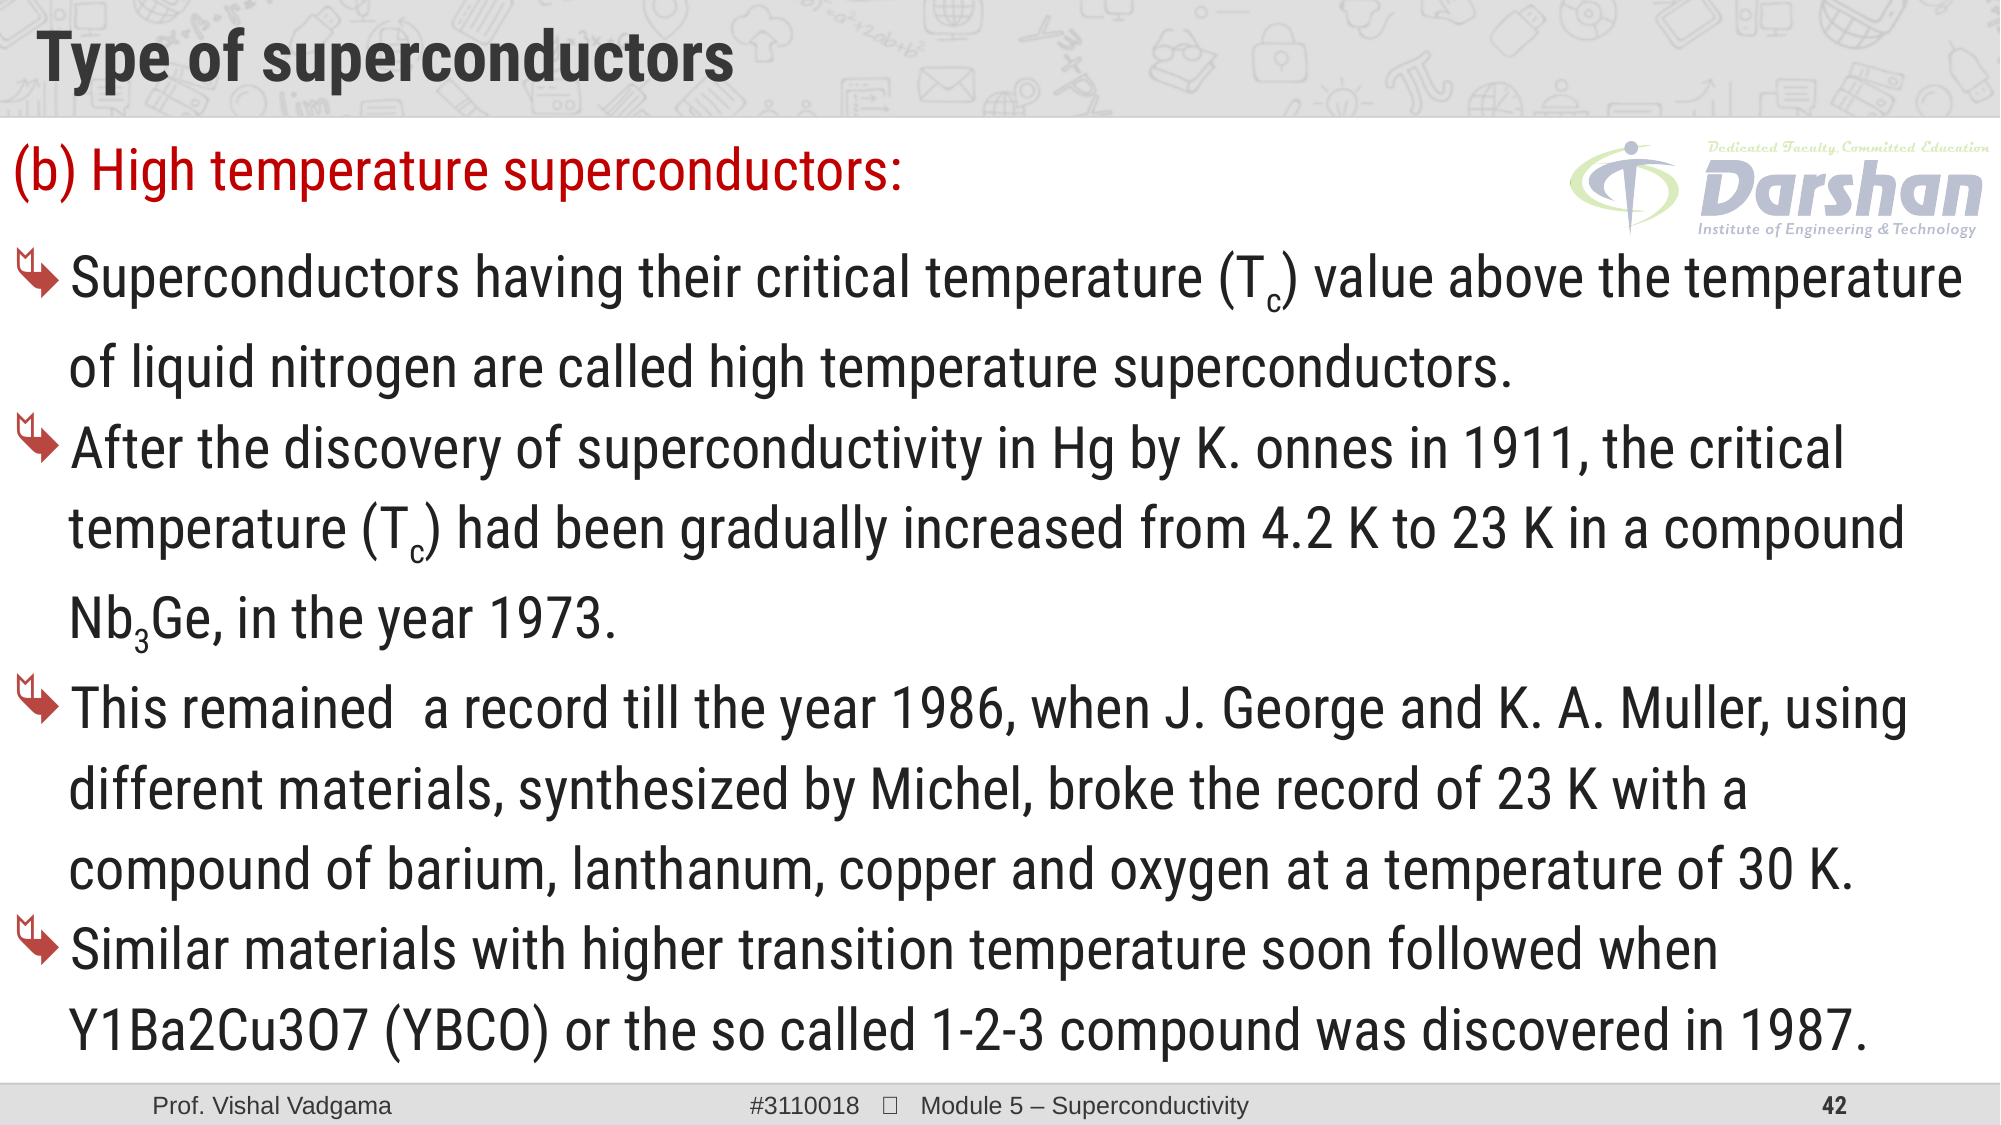

# Type of superconductors
(b) High temperature superconductors:
Superconductors having their critical temperature (Tc) value above the temperature
of liquid nitrogen are called high temperature superconductors.
After the discovery of superconductivity in Hg by K. onnes in 1911, the critical
temperature (Tc) had been gradually increased from 4.2 K to 23 K in a compound
Nb3Ge, in the year 1973.
This remained  a record till the year 1986, when J. George and K. A. Muller, using
different materials, synthesized by Michel, broke the record of 23 K with a
compound of barium, lanthanum, copper and oxygen at a temperature of 30 K.
Similar materials with higher transition temperature soon followed when
Y1Ba2Cu3O7 (YBCO) or the so called 1-2-3 compound was discovered in 1987.